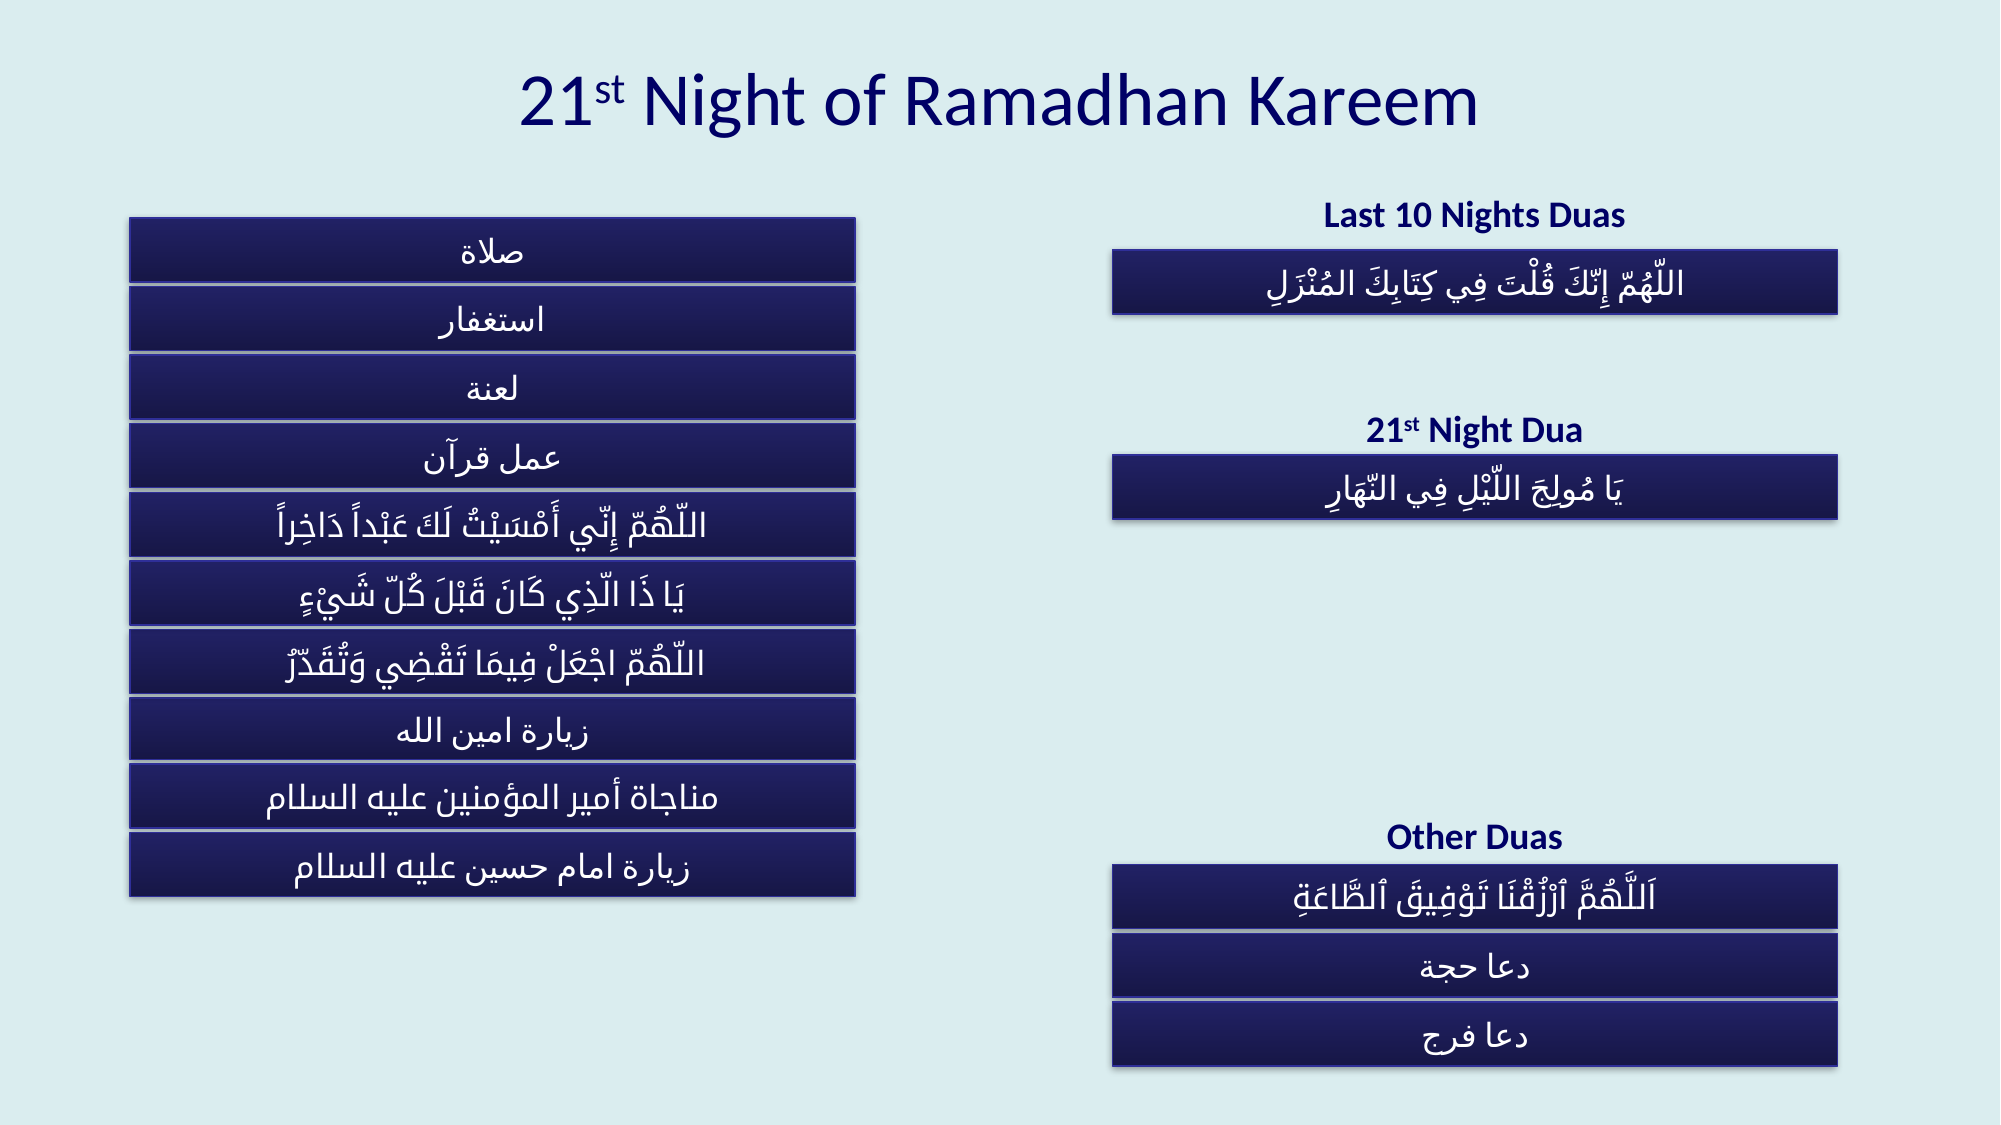

# 21st Night of Ramadhan Kareem
Last 10 Nights Duas
صلاة
اللّهُمّ إِنّكَ قُلْتَ فِي كِتَابِكَ المُنْزَلِ
استغفار
لعنة
21st Night Dua
عمل قرآن
يَا مُولِجَ اللّيْلِ فِي النّهَارِ
اللّهُمّ إِنّي أَمْسَيْتُ لَكَ عَبْداً دَاخِراً
يَا ذَا الّذِي كَانَ قَبْلَ كُلّ شَيْءٍ
اللّهُمّ اجْعَلْ فِيمَا تَقْضِي وَتُقَدّرُ
زيارة امين الله
مناجاة أمير المؤمنين عليه السلام
Other Duas
زيارة امام حسين عليه السلام
اَللَّهُمَّ ٱرْزُقْنَا تَوْفِيقَ ٱلطَّاعَةِ
دعا حجة
دعا فرج